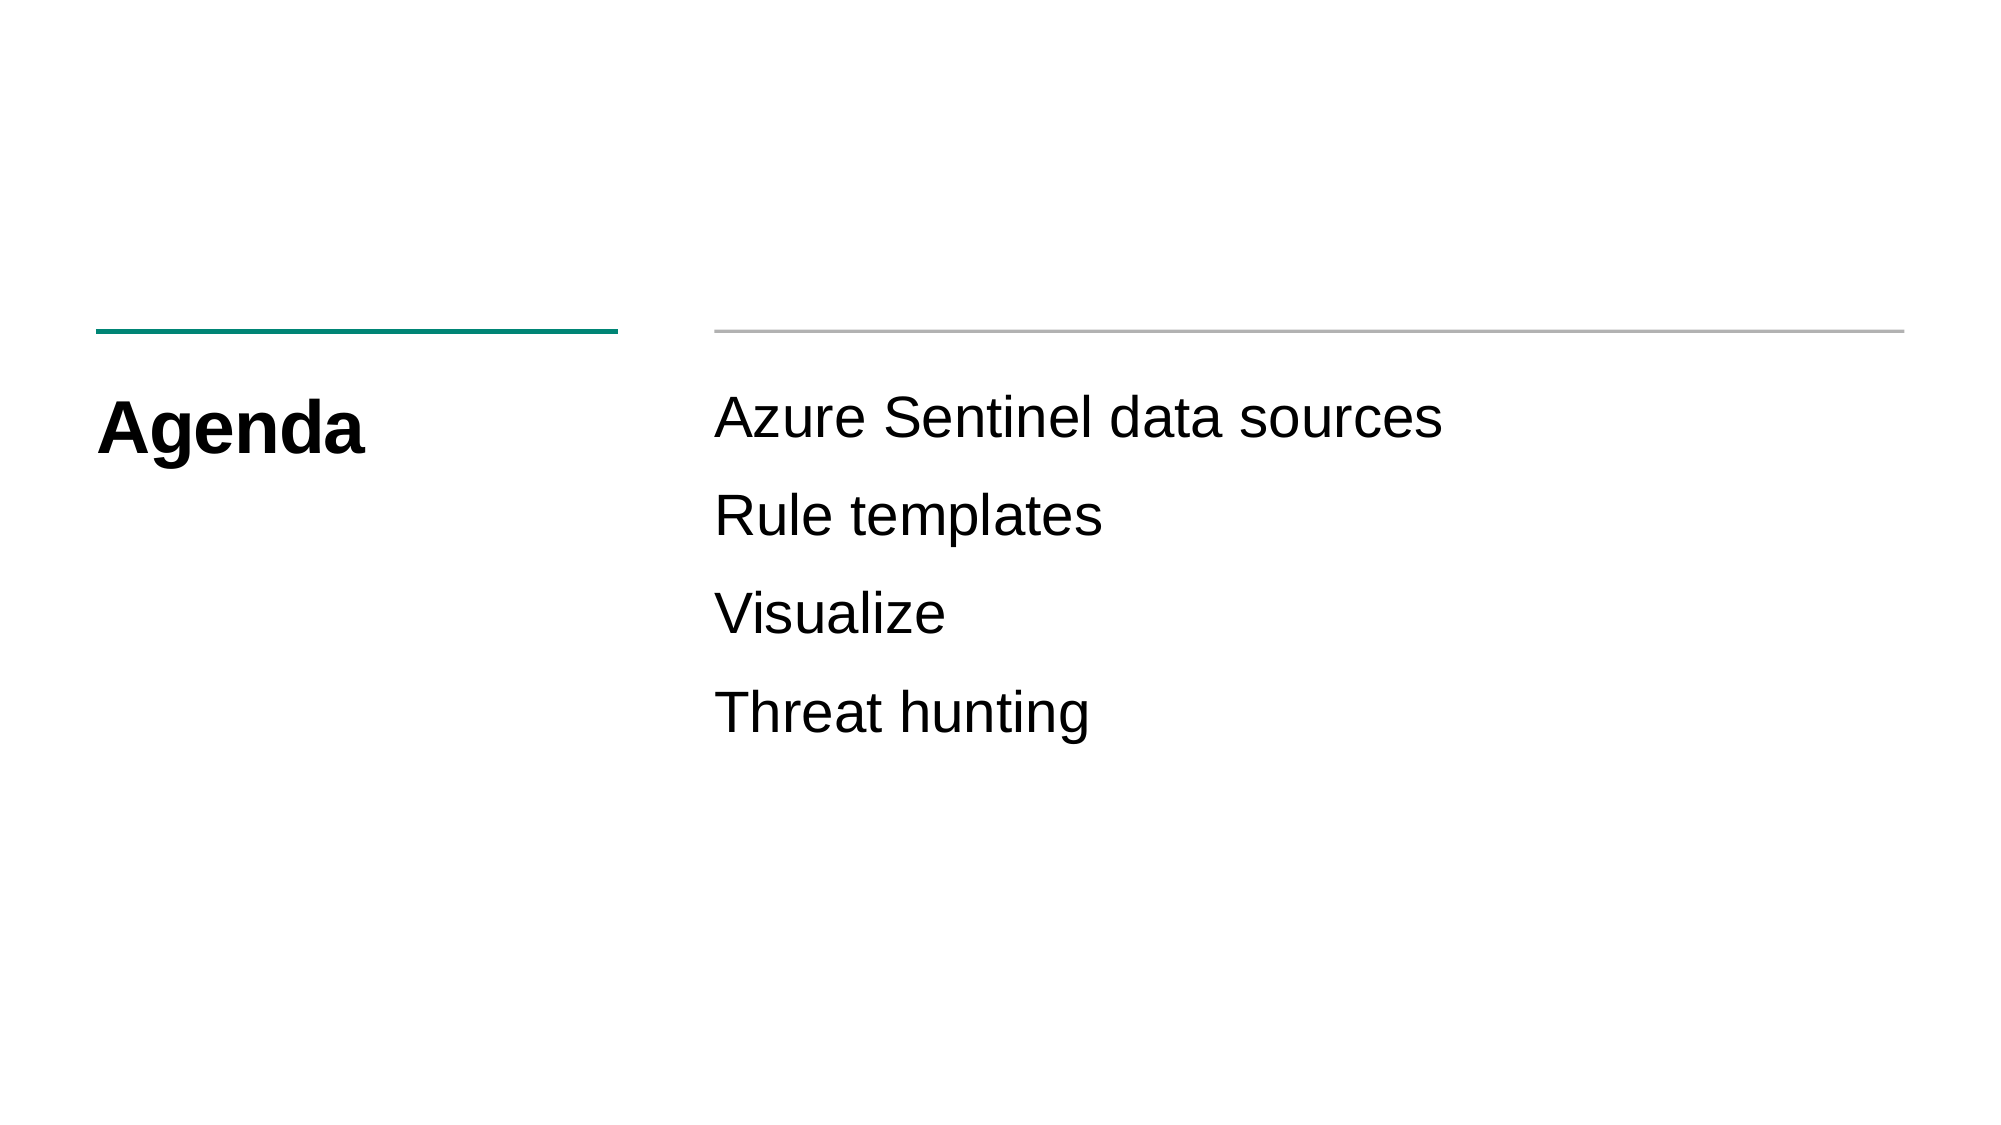

# Agenda
Azure Sentinel data sources
Rule templates
Visualize
Threat hunting